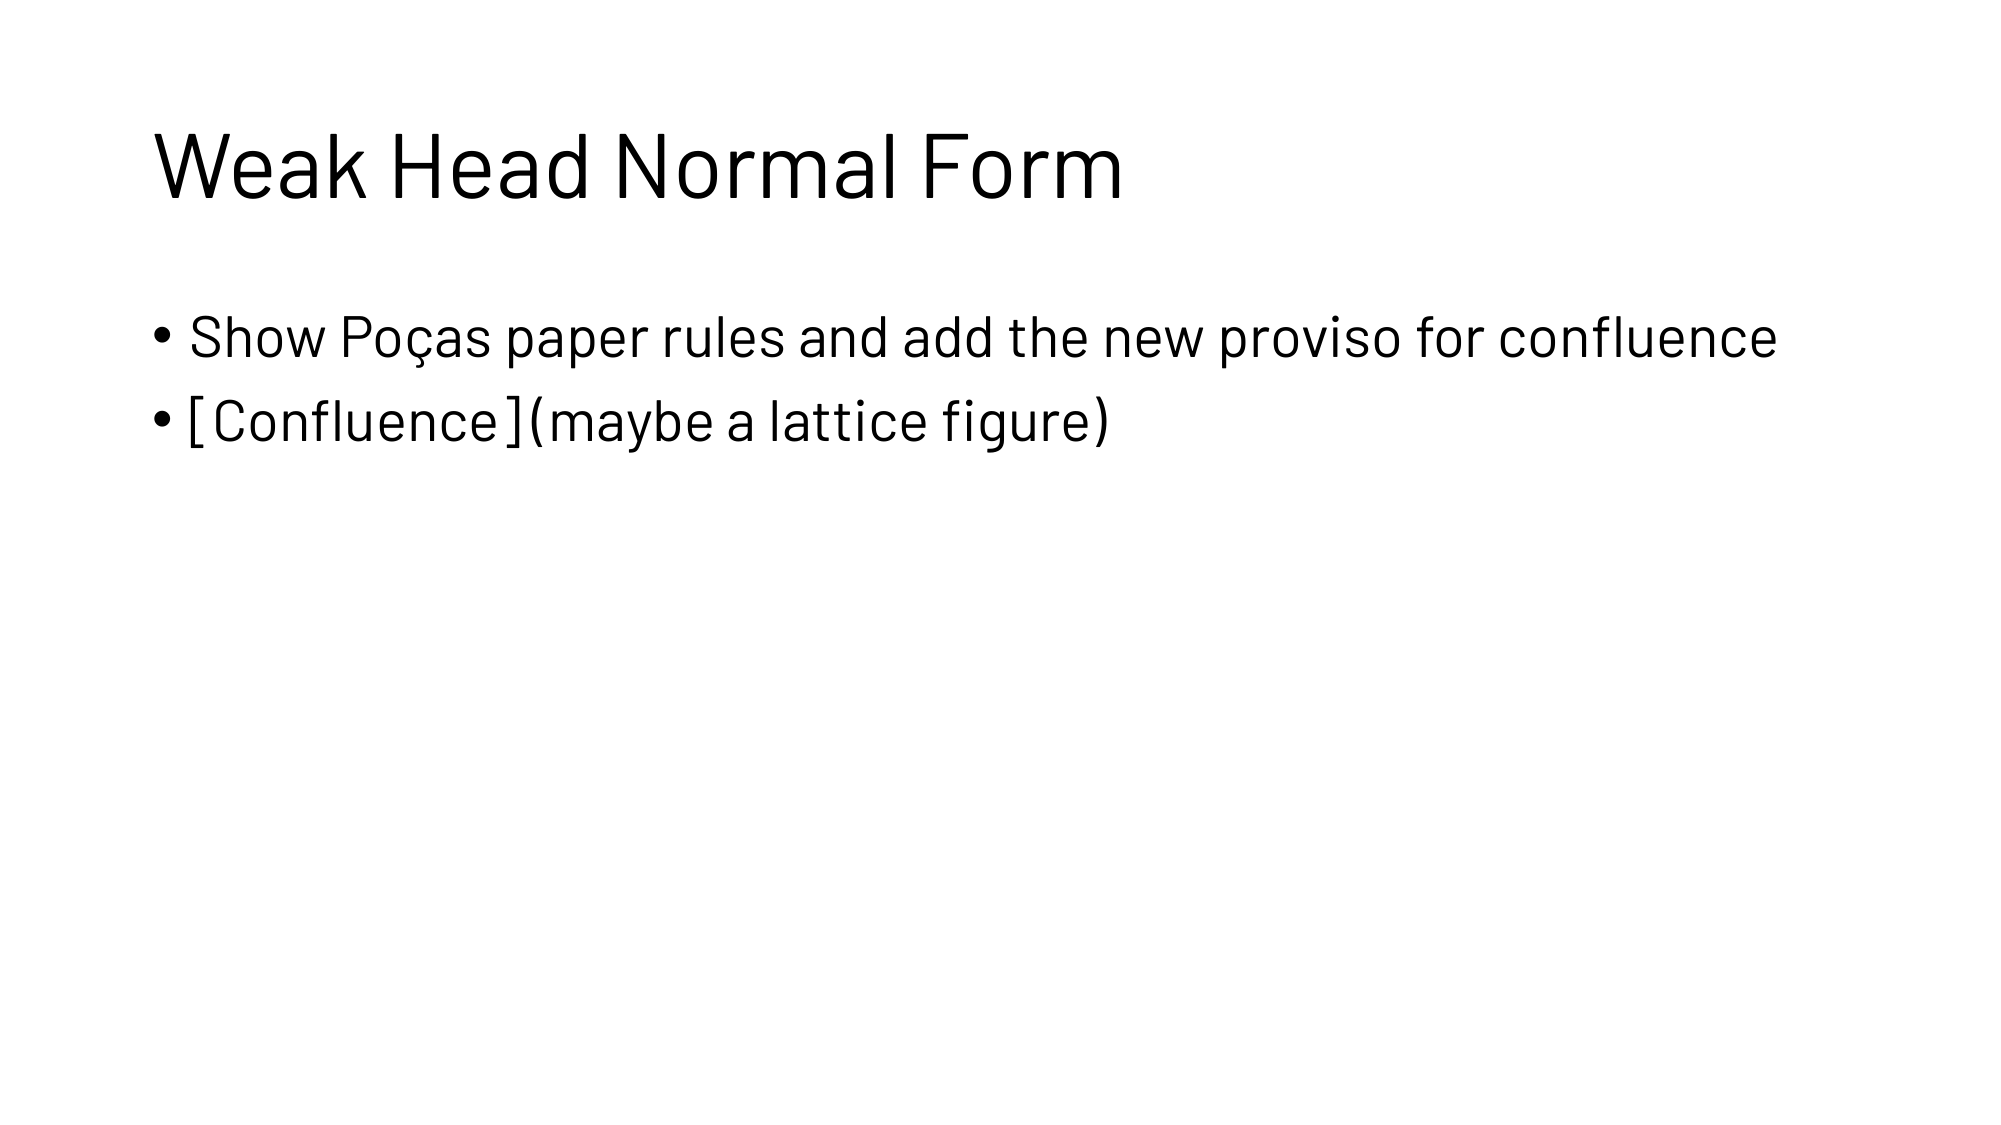

# Weak Head Normal Form
Show Poças paper rules and add the new proviso for confluence
[Confluence] (maybe a lattice figure)